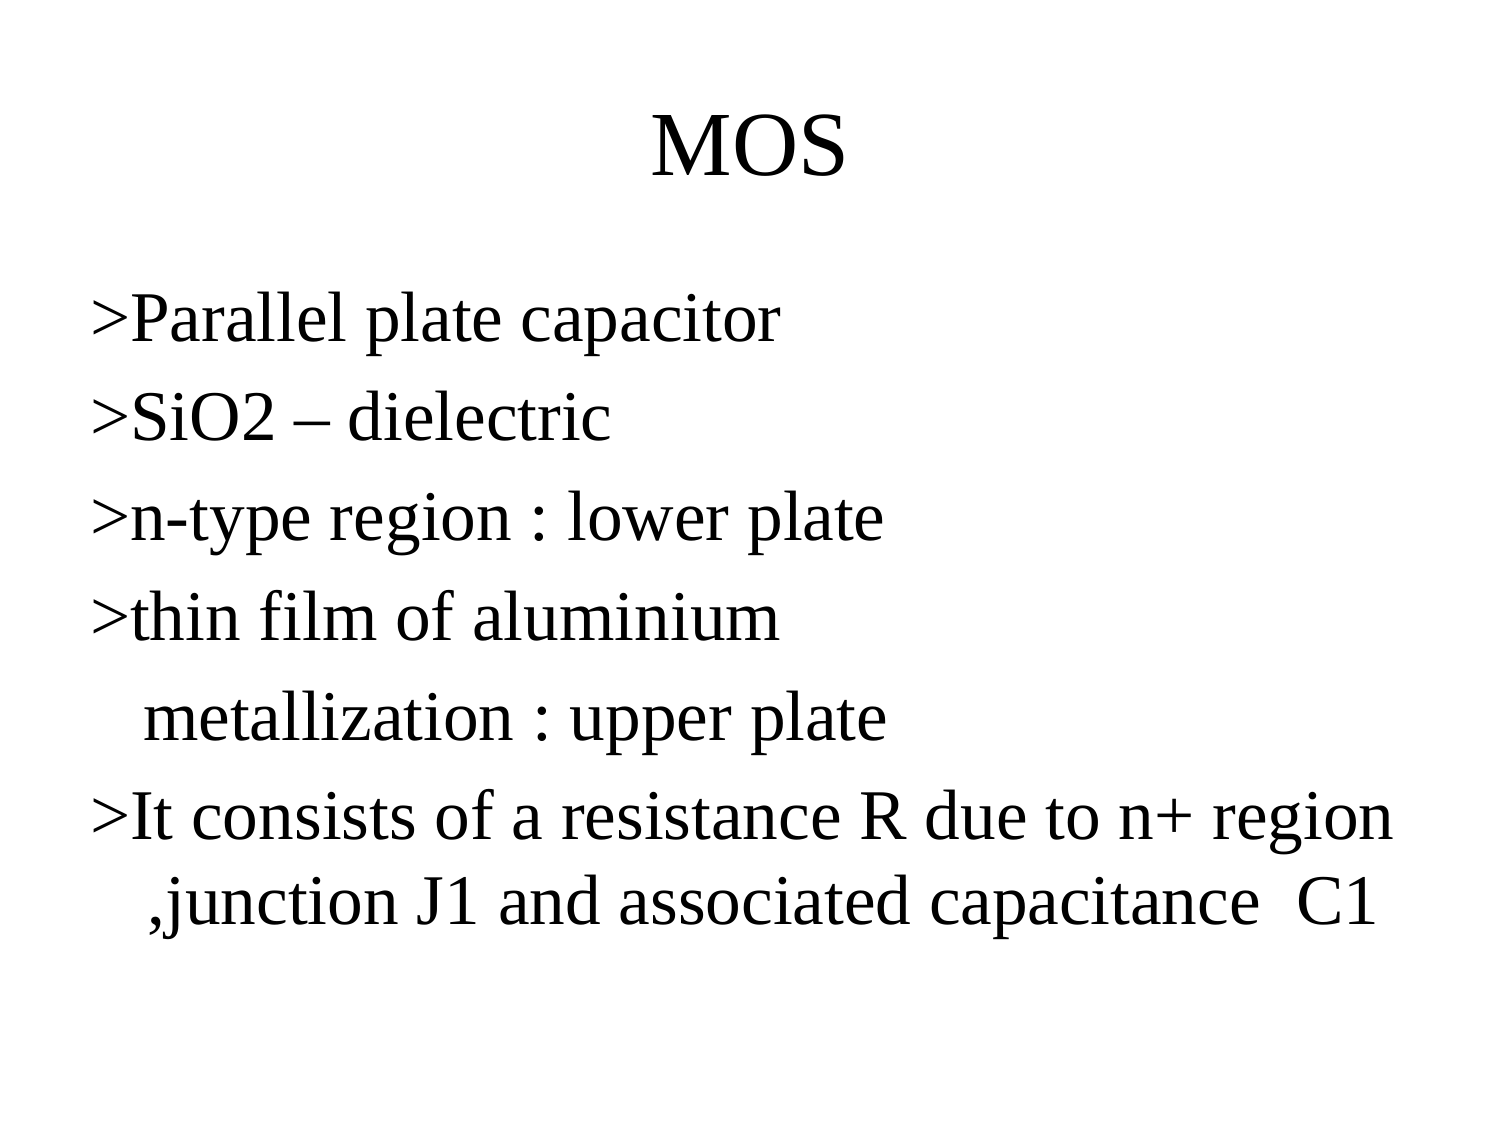

# MOS
>Parallel plate capacitor
>SiO2 – dielectric
>n-type region : lower plate
>thin film of aluminium
   metallization : upper plate
>It consists of a resistance R due to n+ region ,junction J1 and associated capacitance  C1